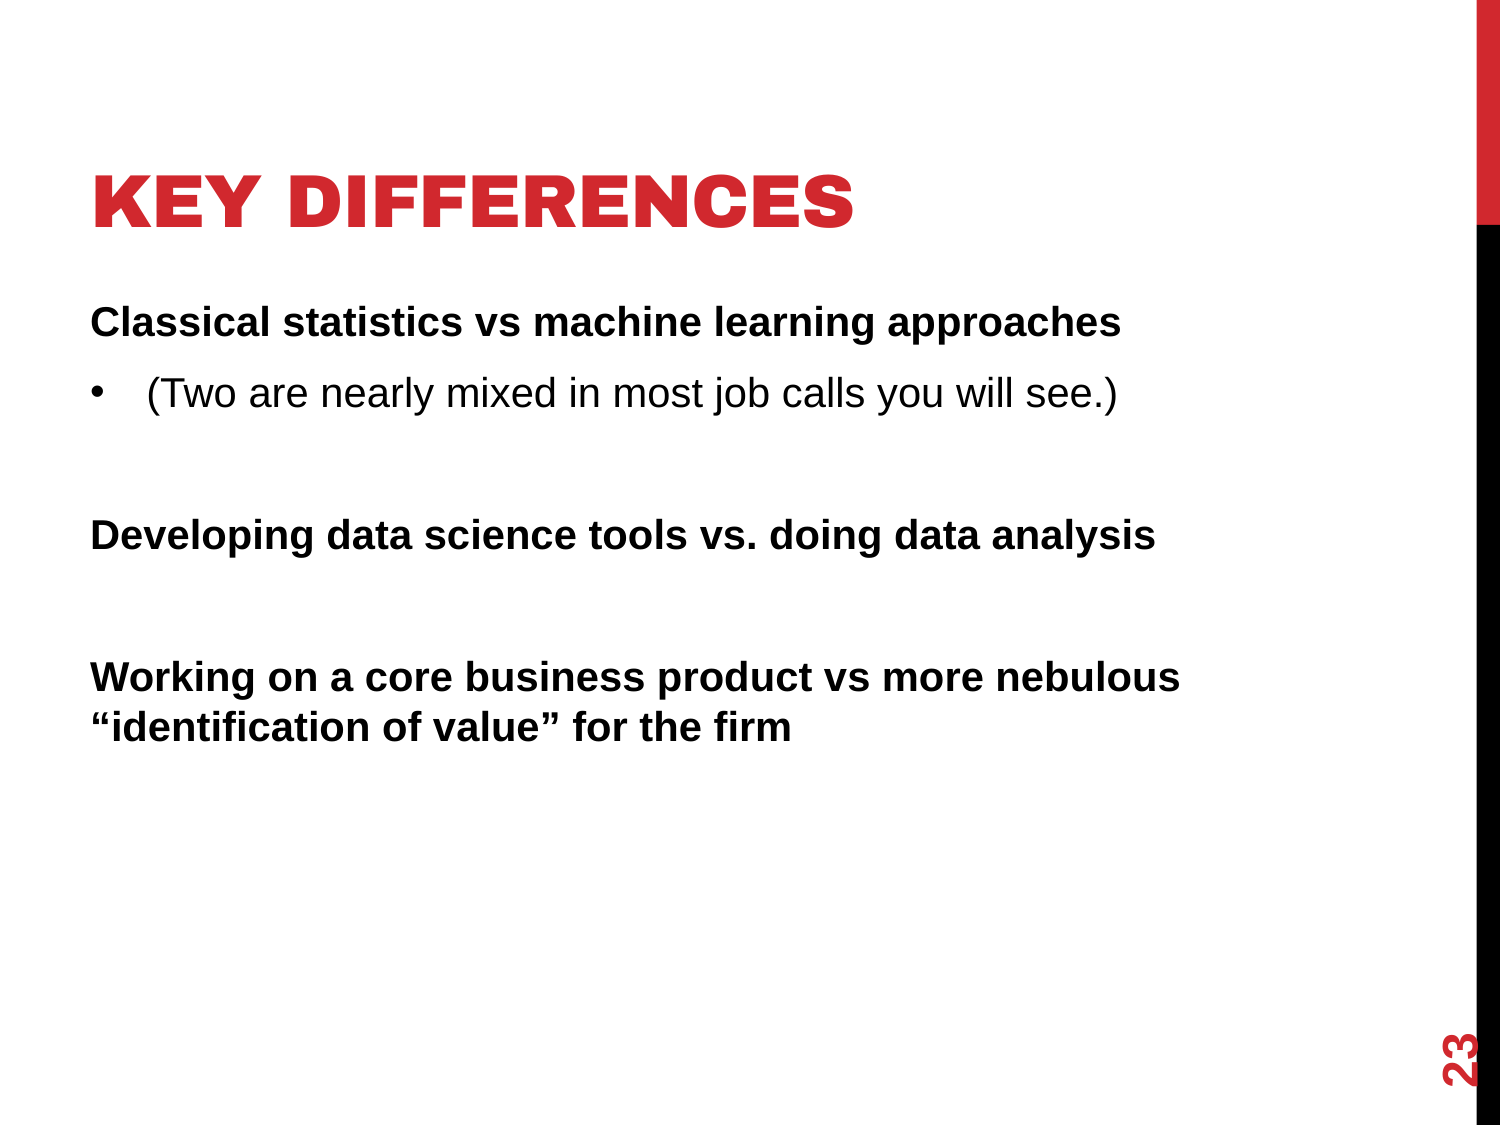

# Key differences
Classical statistics vs machine learning approaches
(Two are nearly mixed in most job calls you will see.)

Developing data science tools vs. doing data analysis

Working on a core business product vs more nebulous “identification of value” for the firm
23